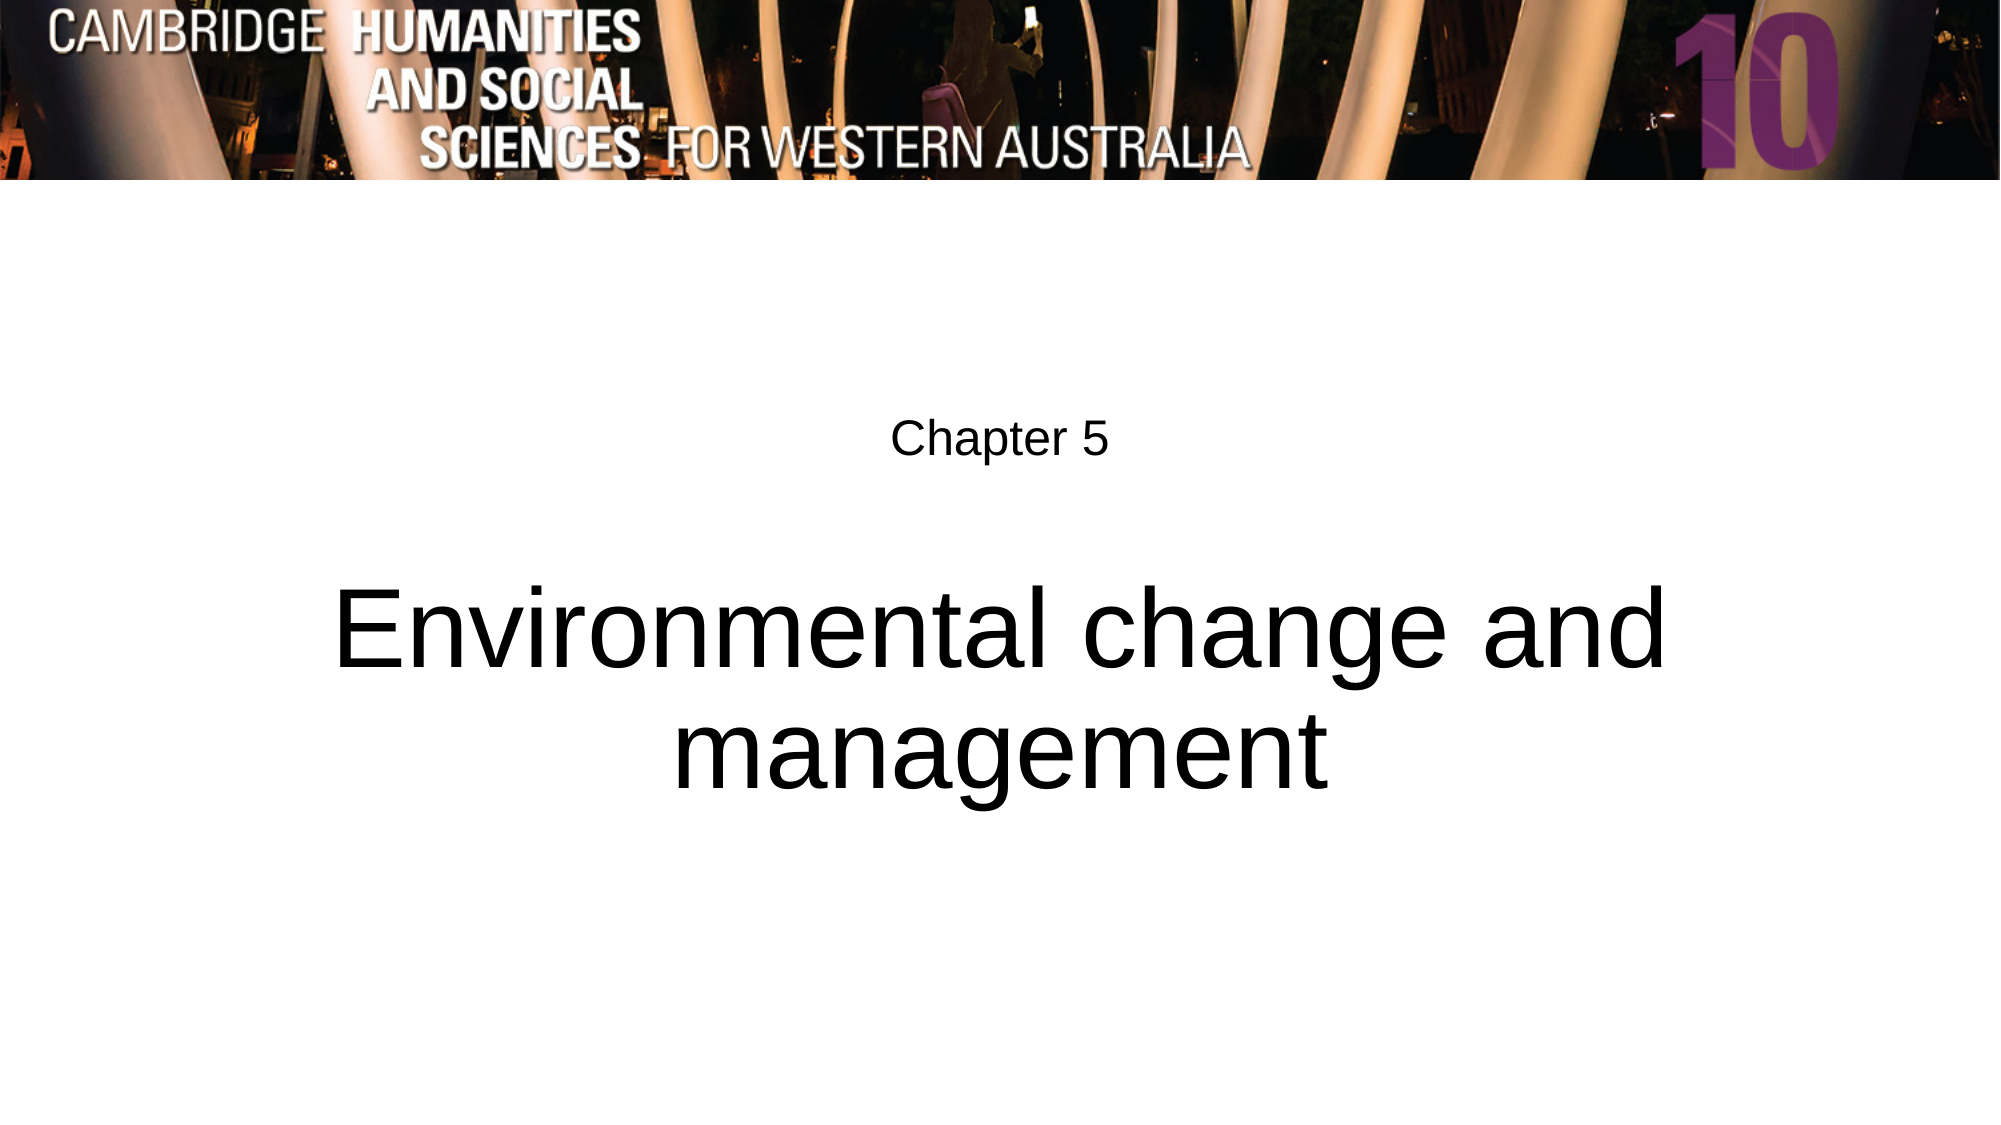

Chapter 5
# Environmental change and management